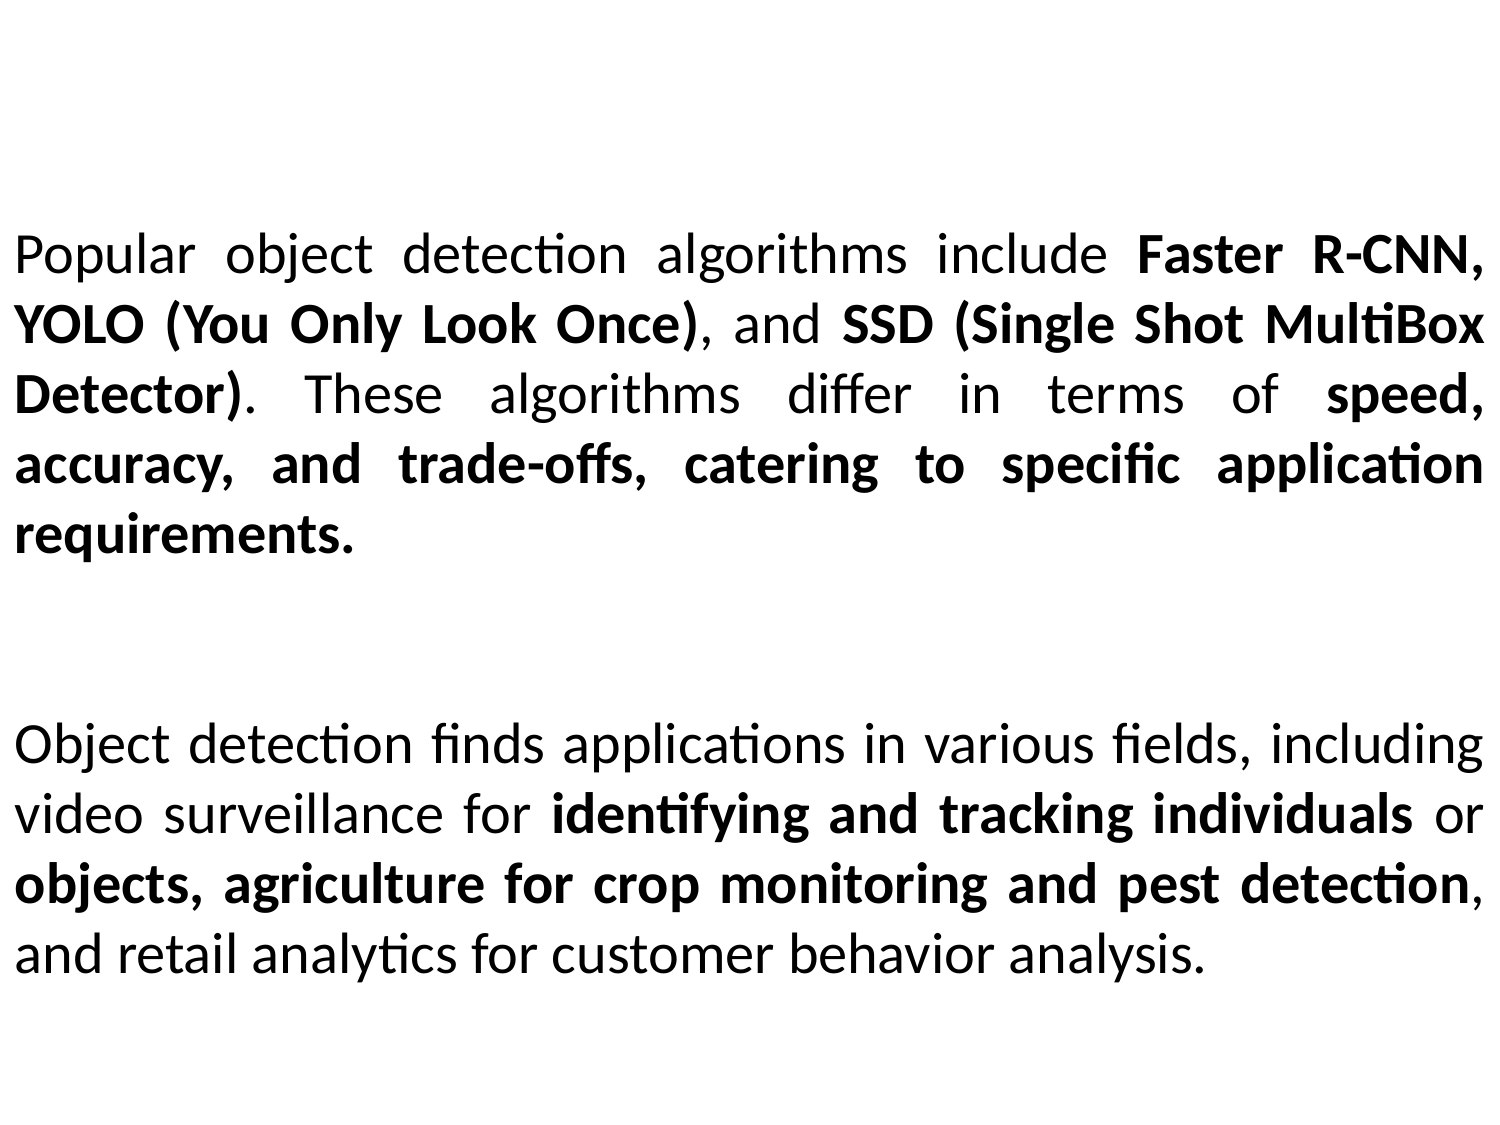

Popular object detection algorithms include Faster R-CNN, YOLO (You Only Look Once), and SSD (Single Shot MultiBox Detector). These algorithms differ in terms of speed, accuracy, and trade-offs, catering to specific application requirements.

Object detection finds applications in various fields, including video surveillance for identifying and tracking individuals or objects, agriculture for crop monitoring and pest detection, and retail analytics for customer behavior analysis.